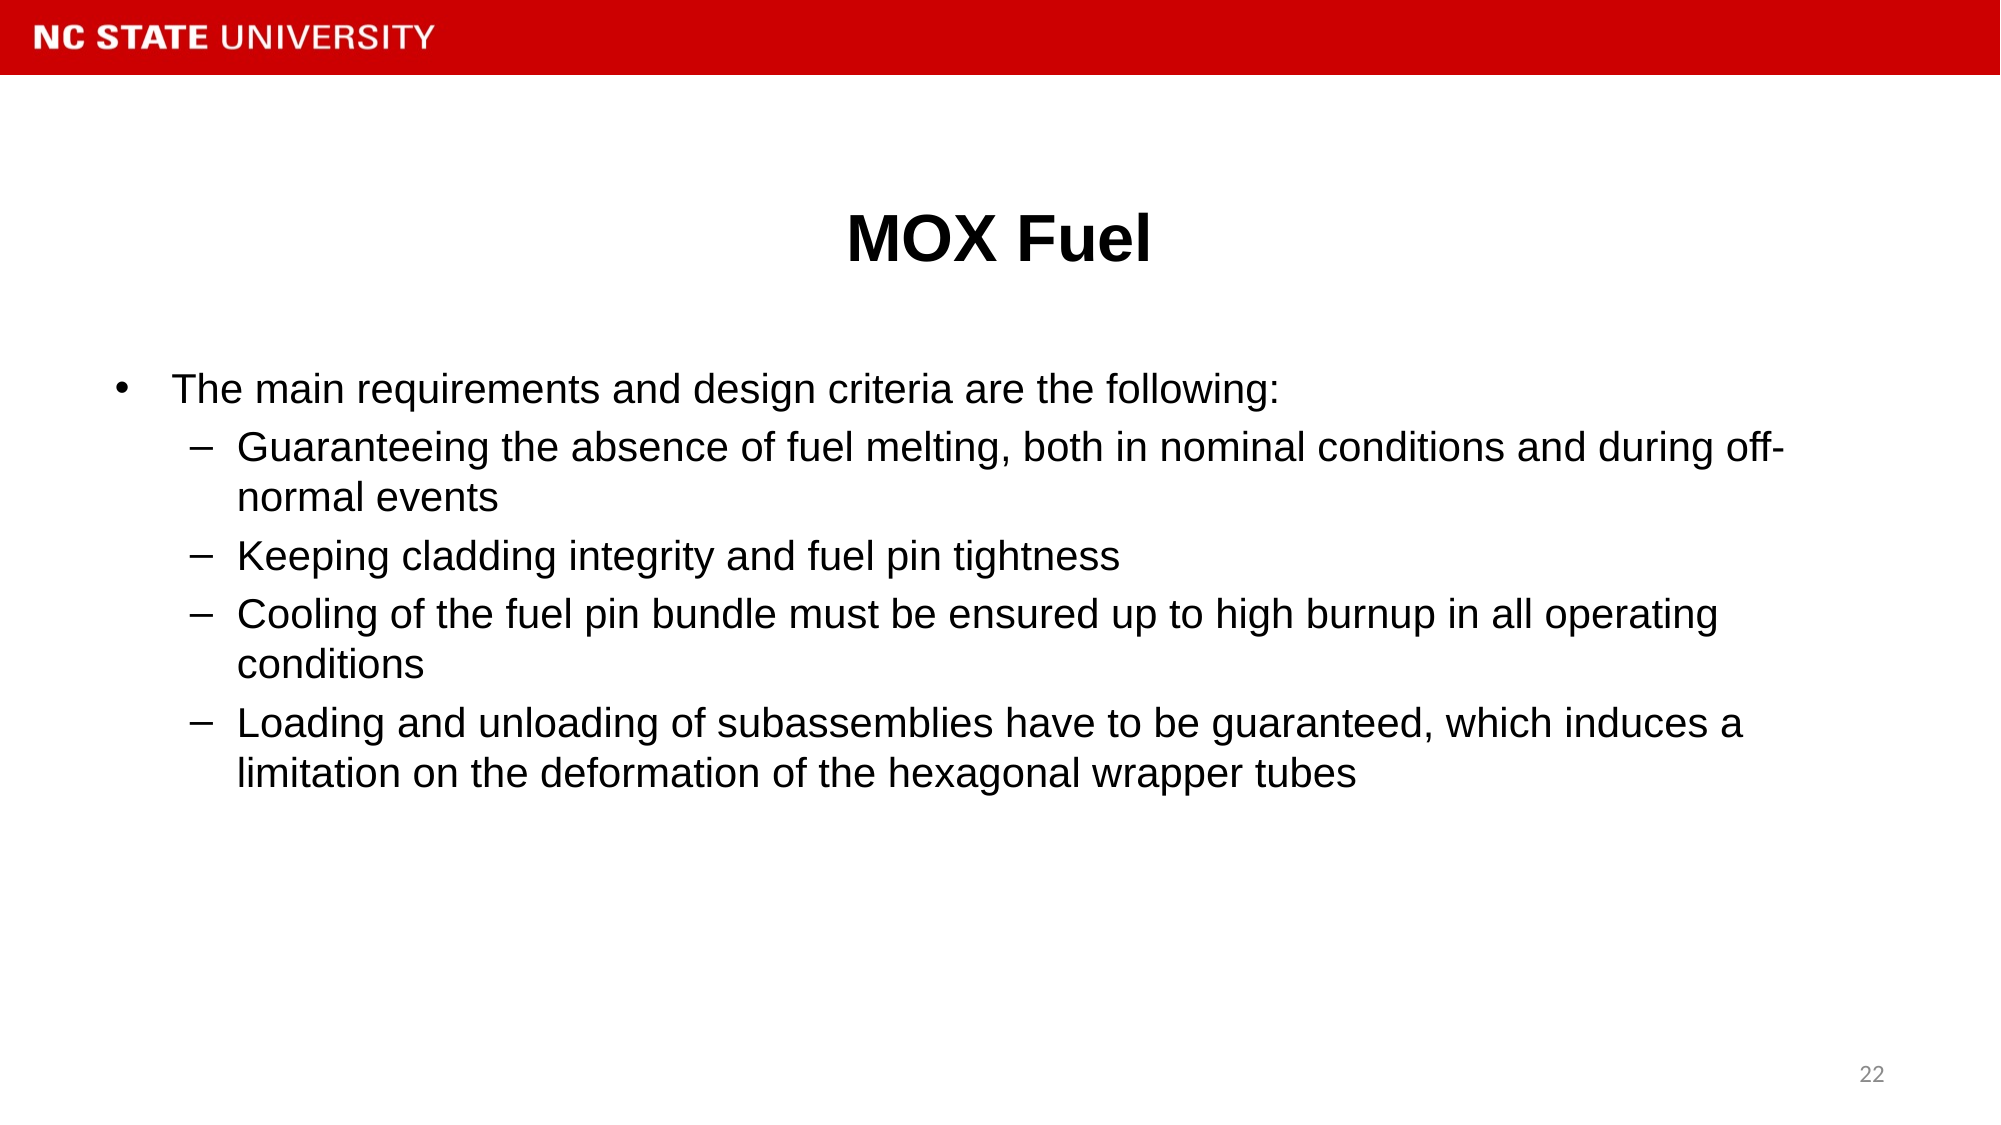

# MOX Fuel
The main requirements and design criteria are the following:
Guaranteeing the absence of fuel melting, both in nominal conditions and during off-normal events
Keeping cladding integrity and fuel pin tightness
Cooling of the fuel pin bundle must be ensured up to high burnup in all operating conditions
Loading and unloading of subassemblies have to be guaranteed, which induces a limitation on the deformation of the hexagonal wrapper tubes

22